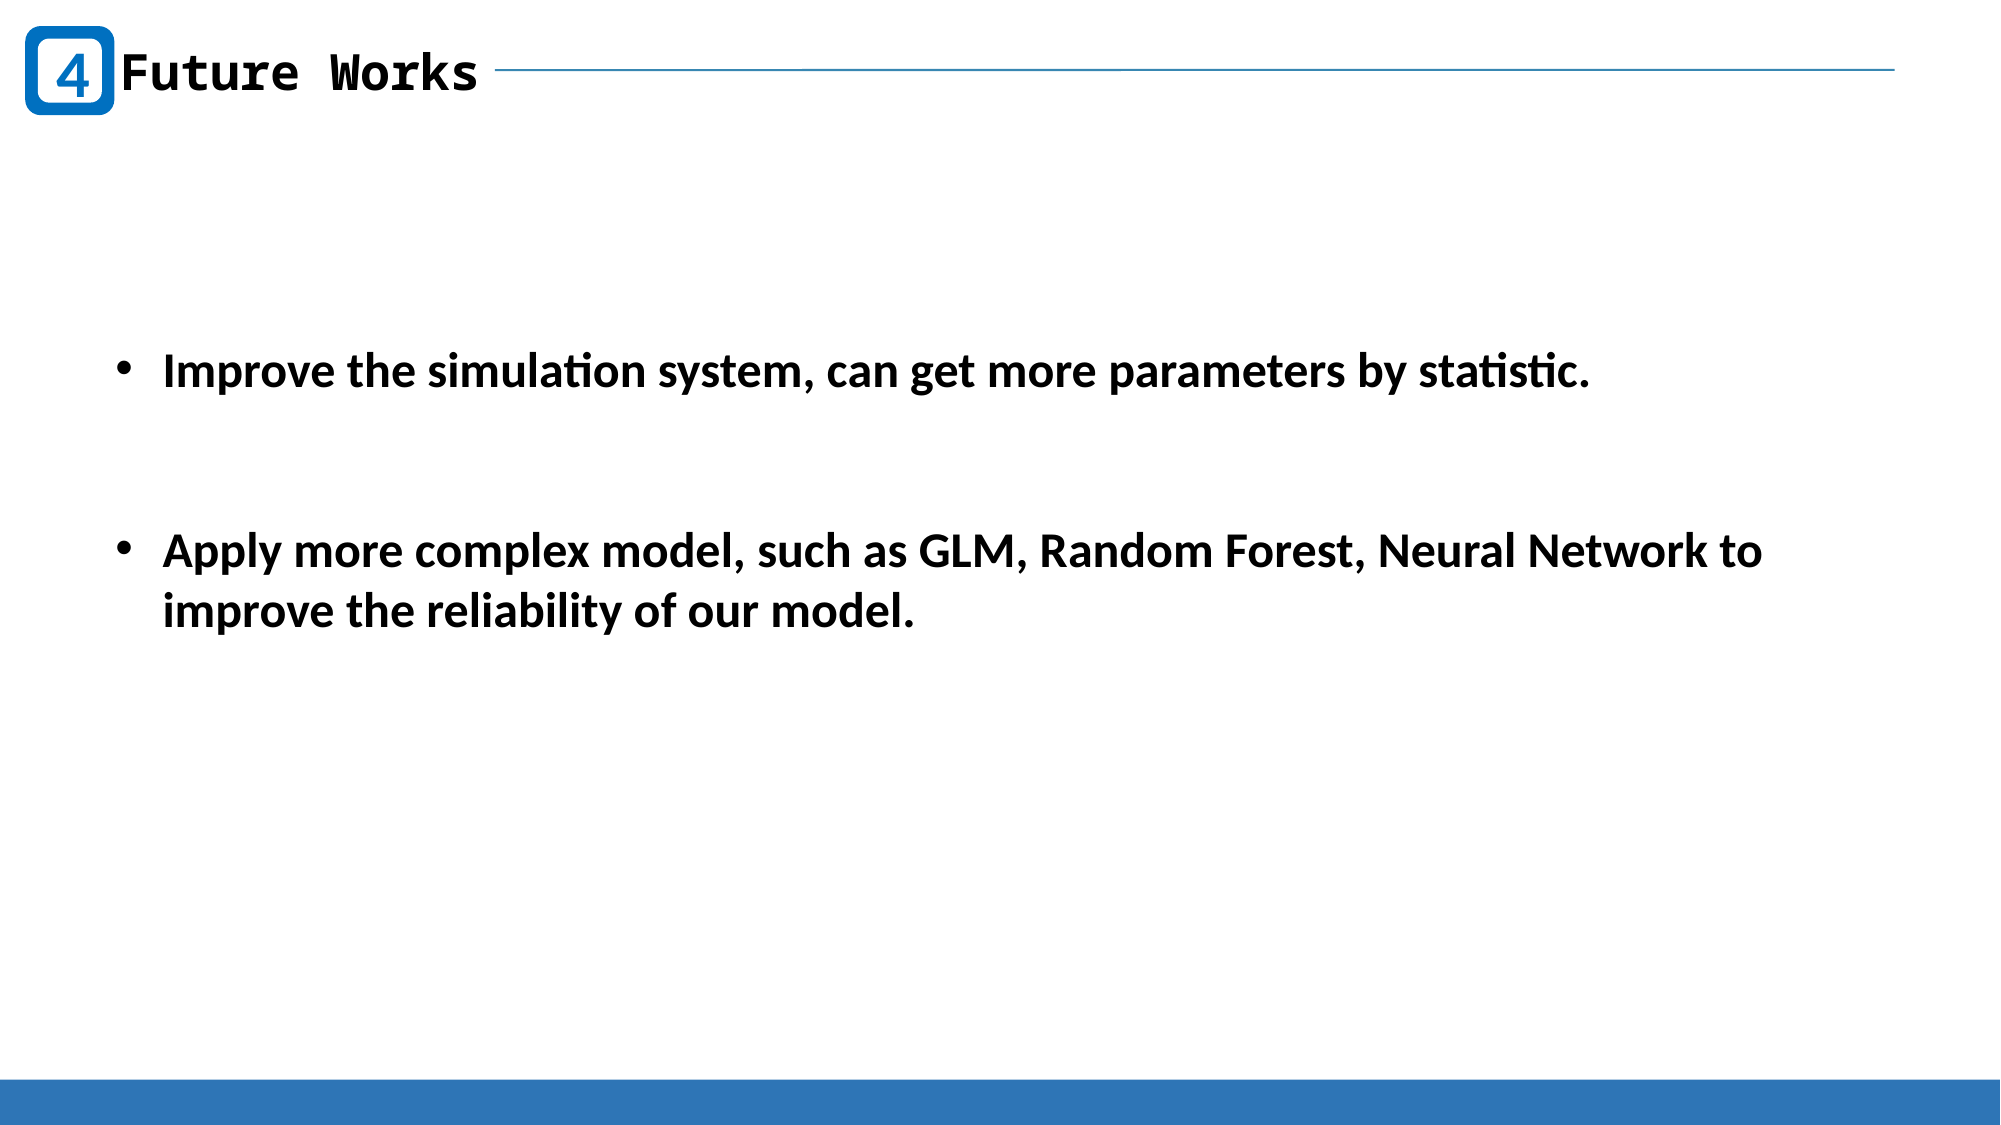

4
Future Works
Improve the simulation system, can get more parameters by statistic.

Apply more complex model, such as GLM, Random Forest, Neural Network to improve the reliability of our model.